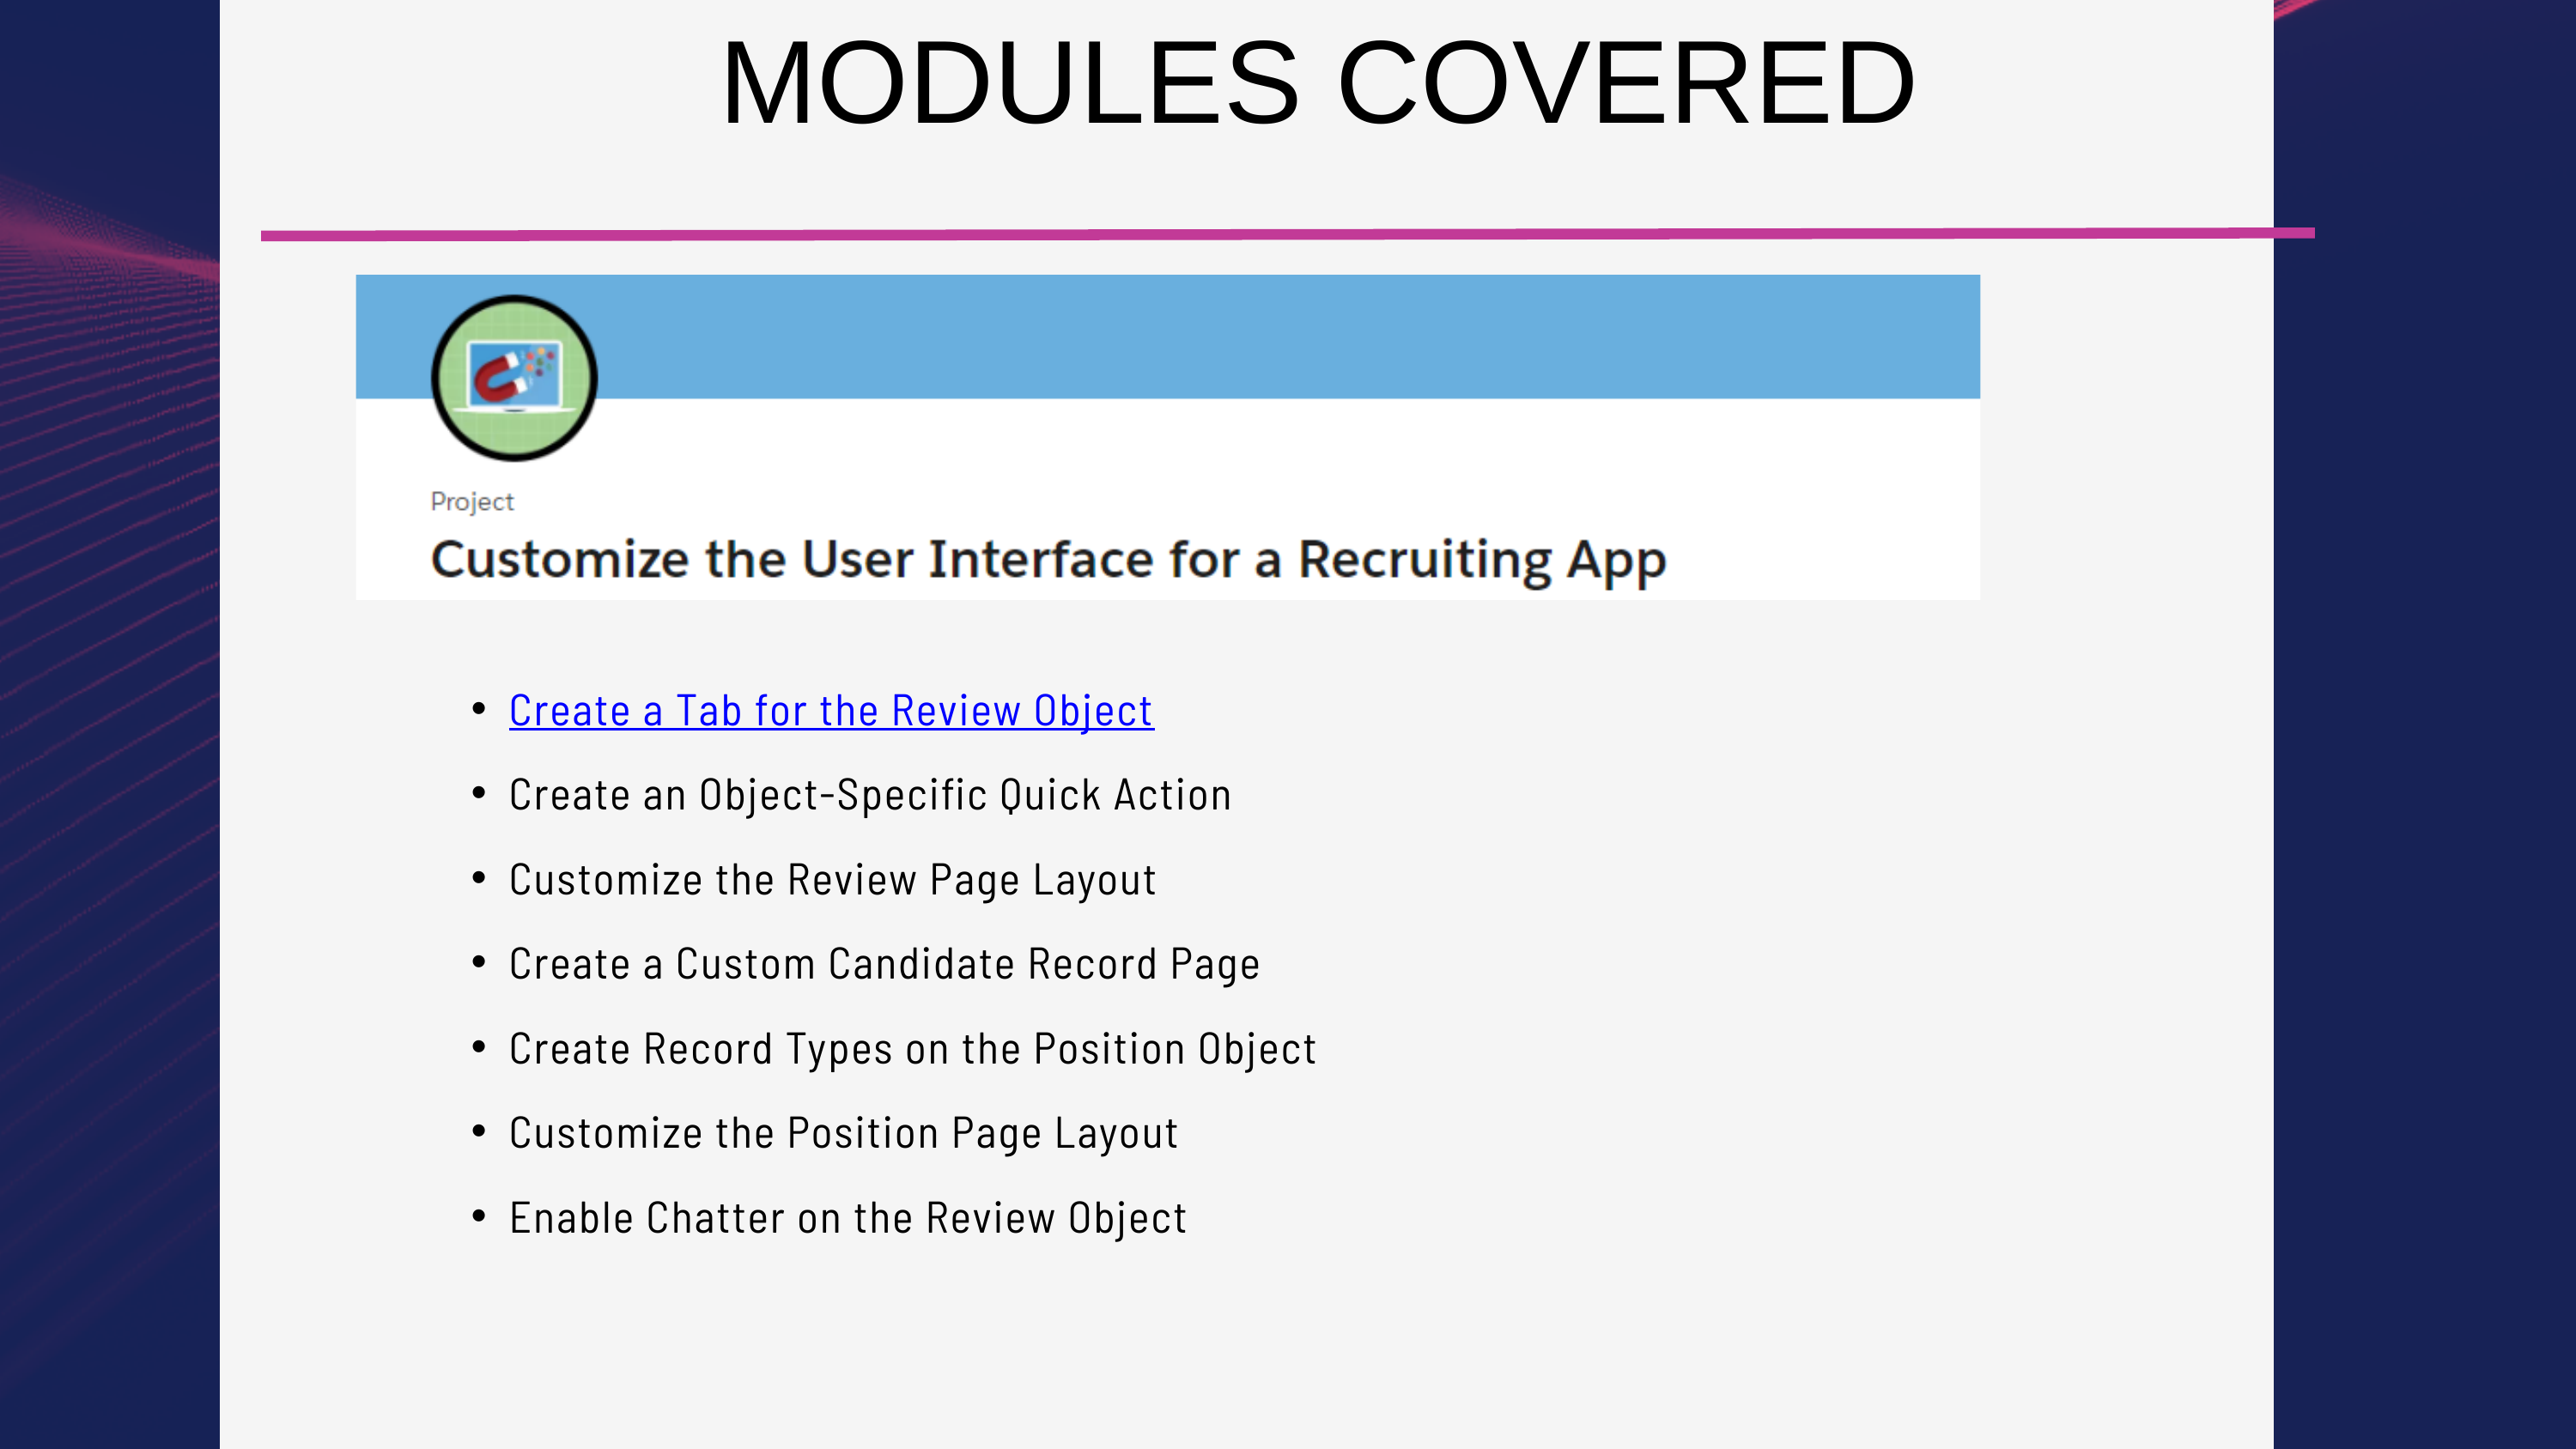

MODULES COVERED

Create a Tab for the Review Object

Create an Object-Specific Quick Action

Customize the Review Page Layout

Create a Custom Candidate Record Page

Create Record Types on the Position Object

Customize the Position Page Layout

Enable Chatter on the Review Object